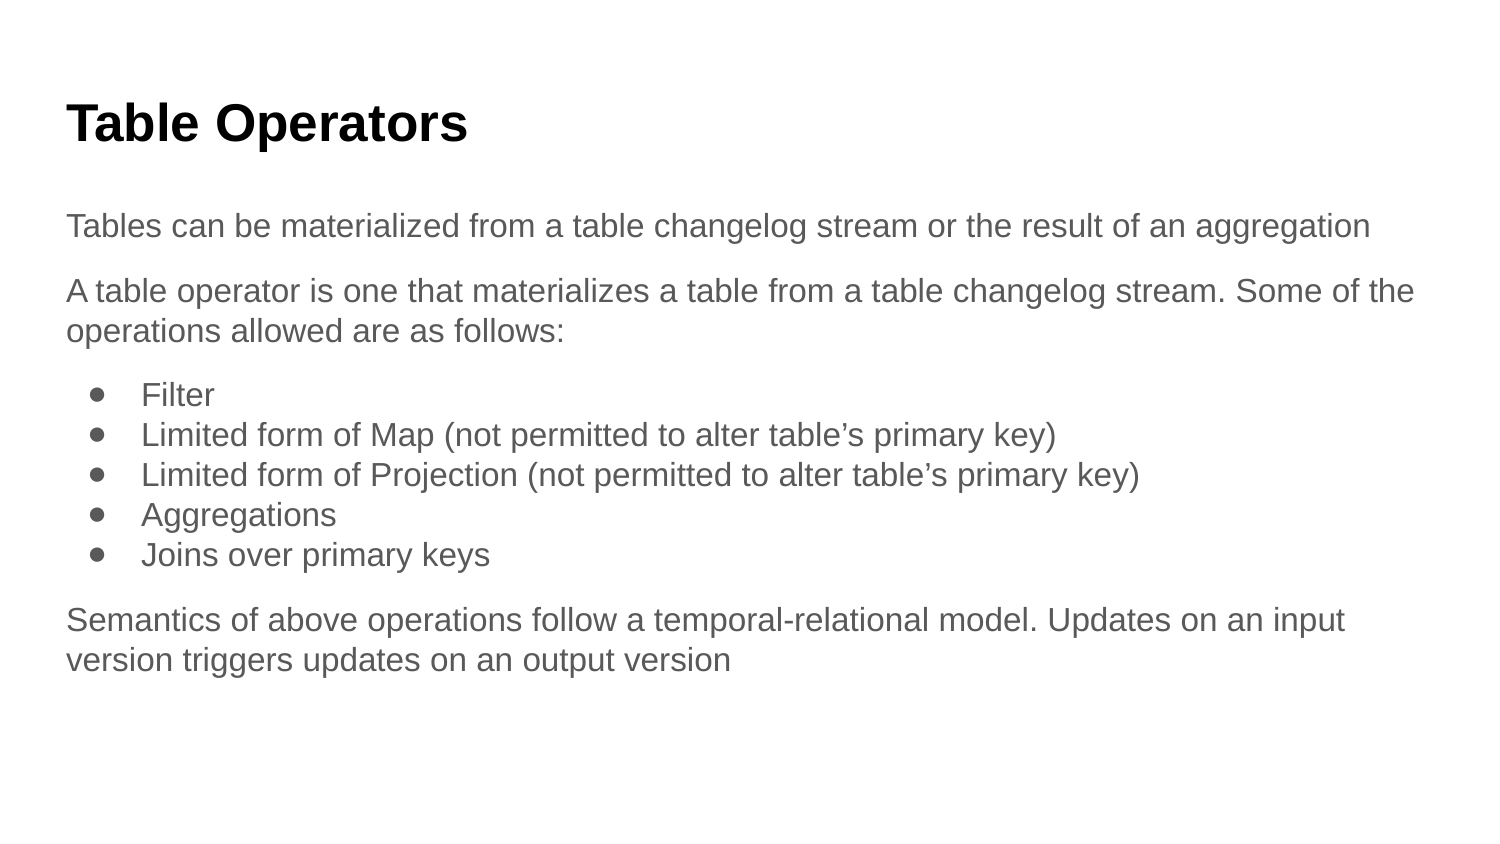

# Table Operators
Tables can be materialized from a table changelog stream or the result of an aggregation
A table operator is one that materializes a table from a table changelog stream. Some of the operations allowed are as follows:
Filter
Limited form of Map (not permitted to alter table’s primary key)
Limited form of Projection (not permitted to alter table’s primary key)
Aggregations
Joins over primary keys
Semantics of above operations follow a temporal-relational model. Updates on an input version triggers updates on an output version